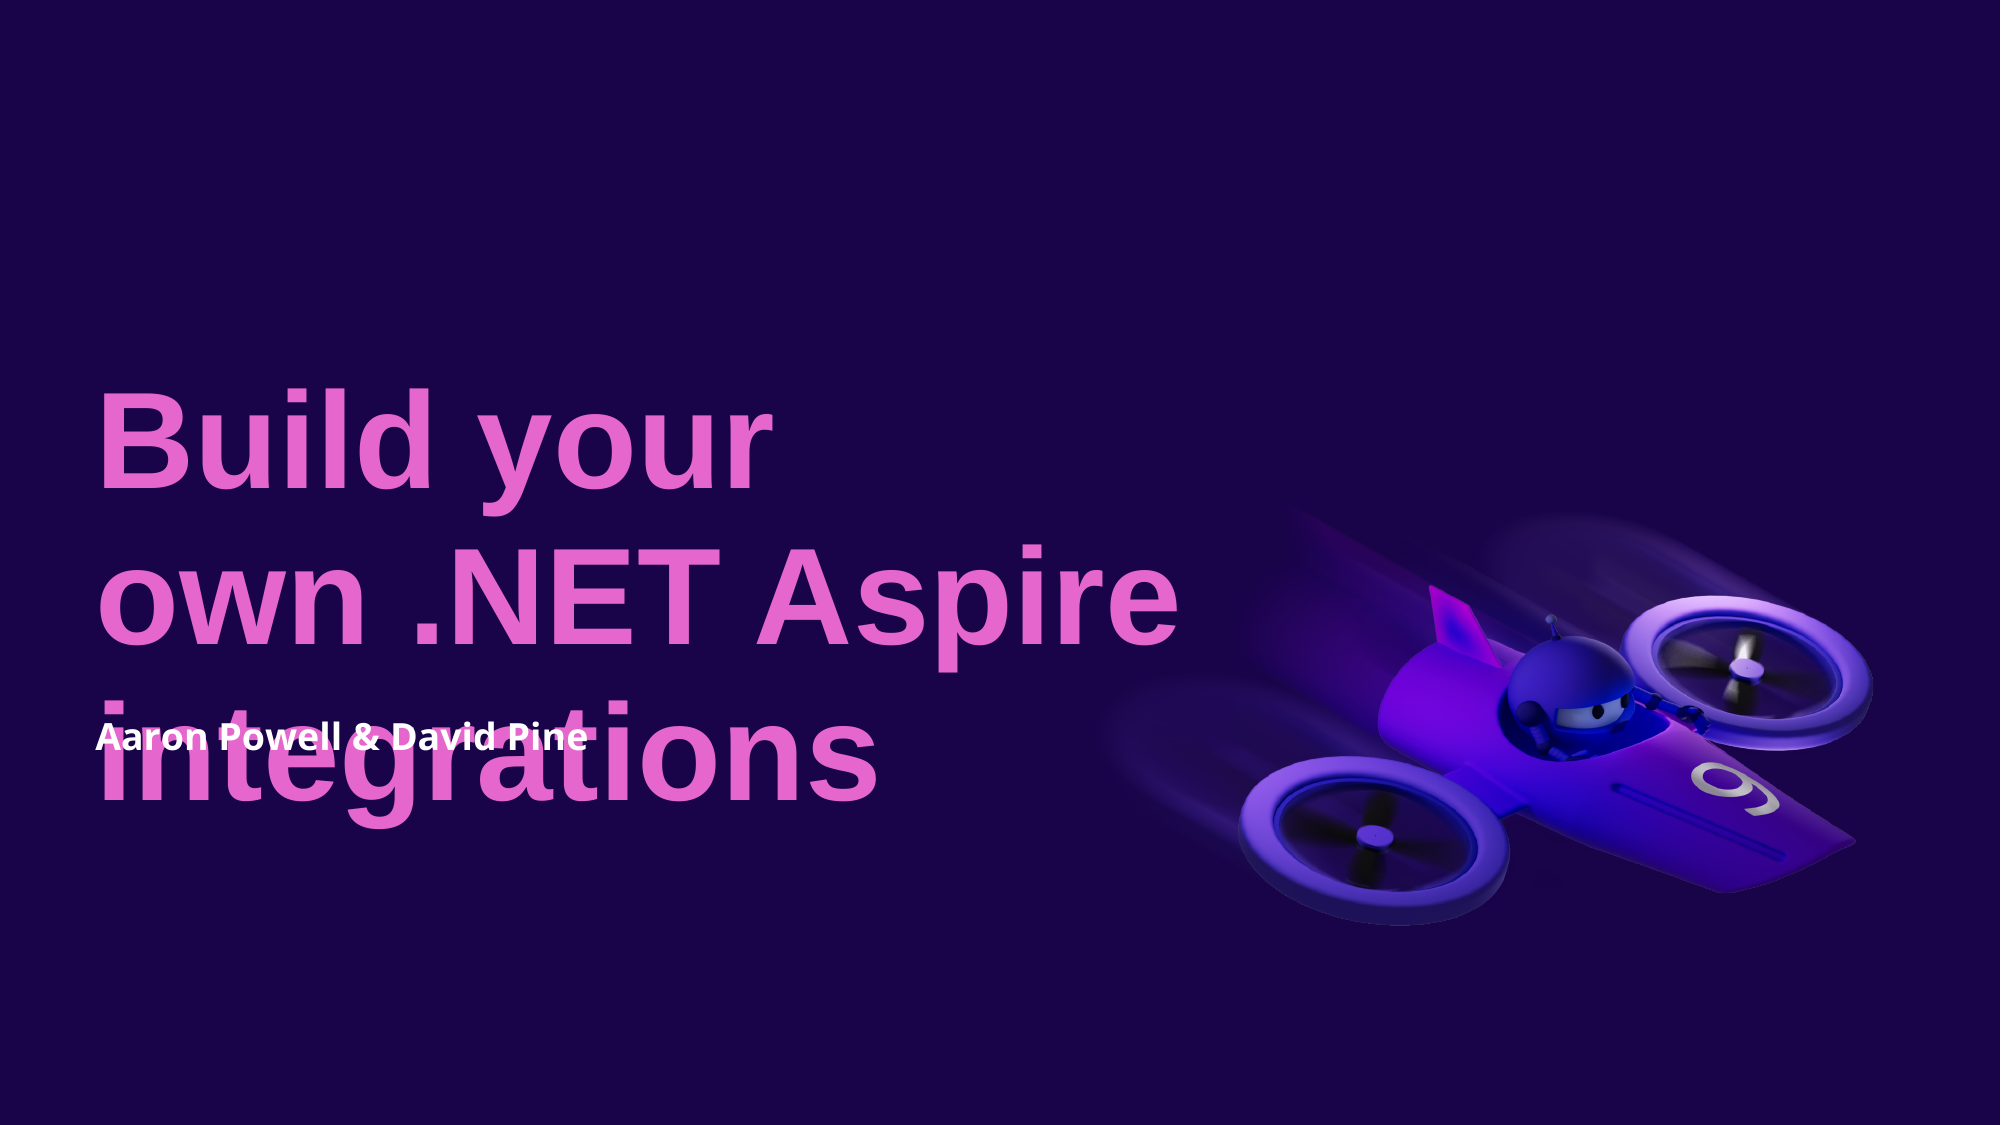

# Build your own .NET Aspire integrations
Aaron Powell & David Pine